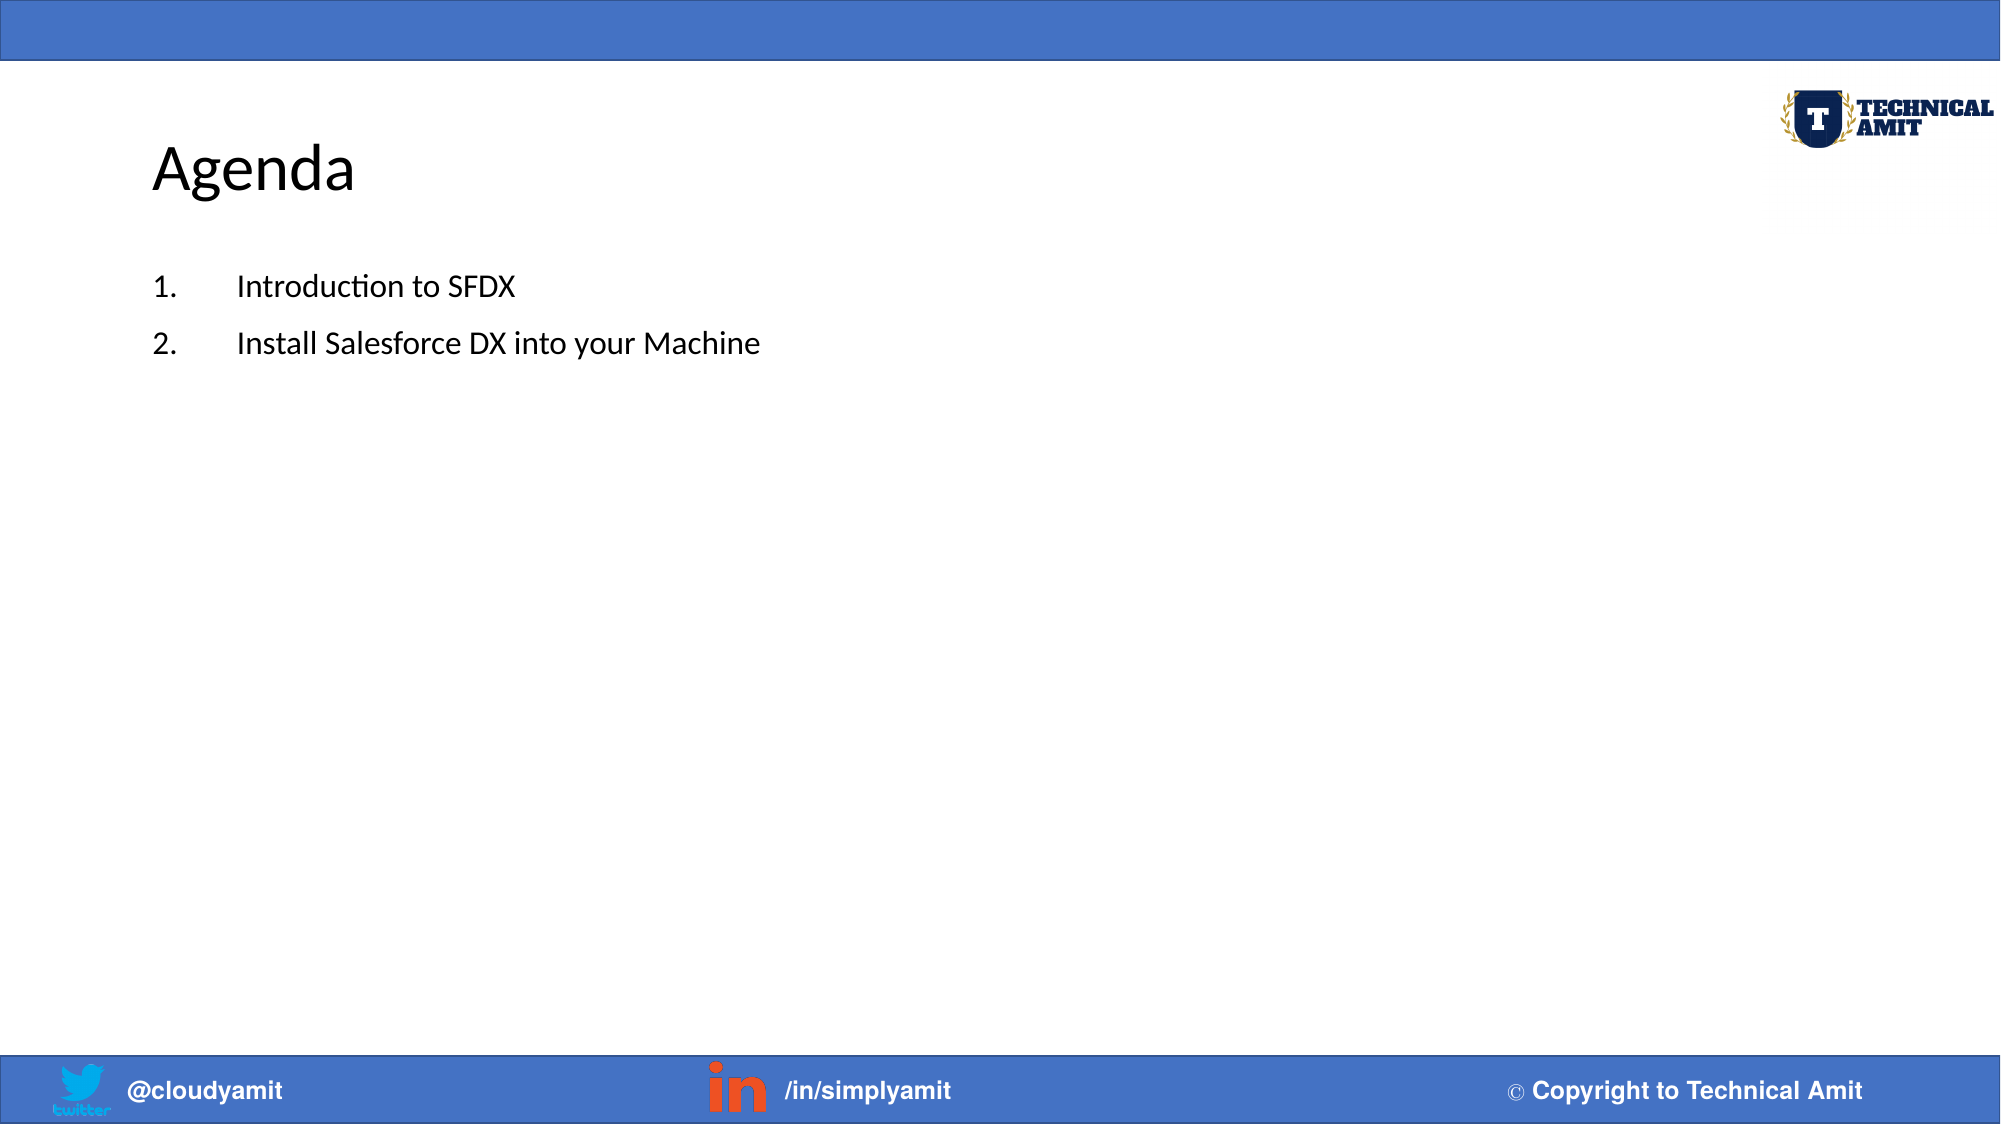

# Agenda
Introduction to SFDX
Install Salesforce DX into your Machine